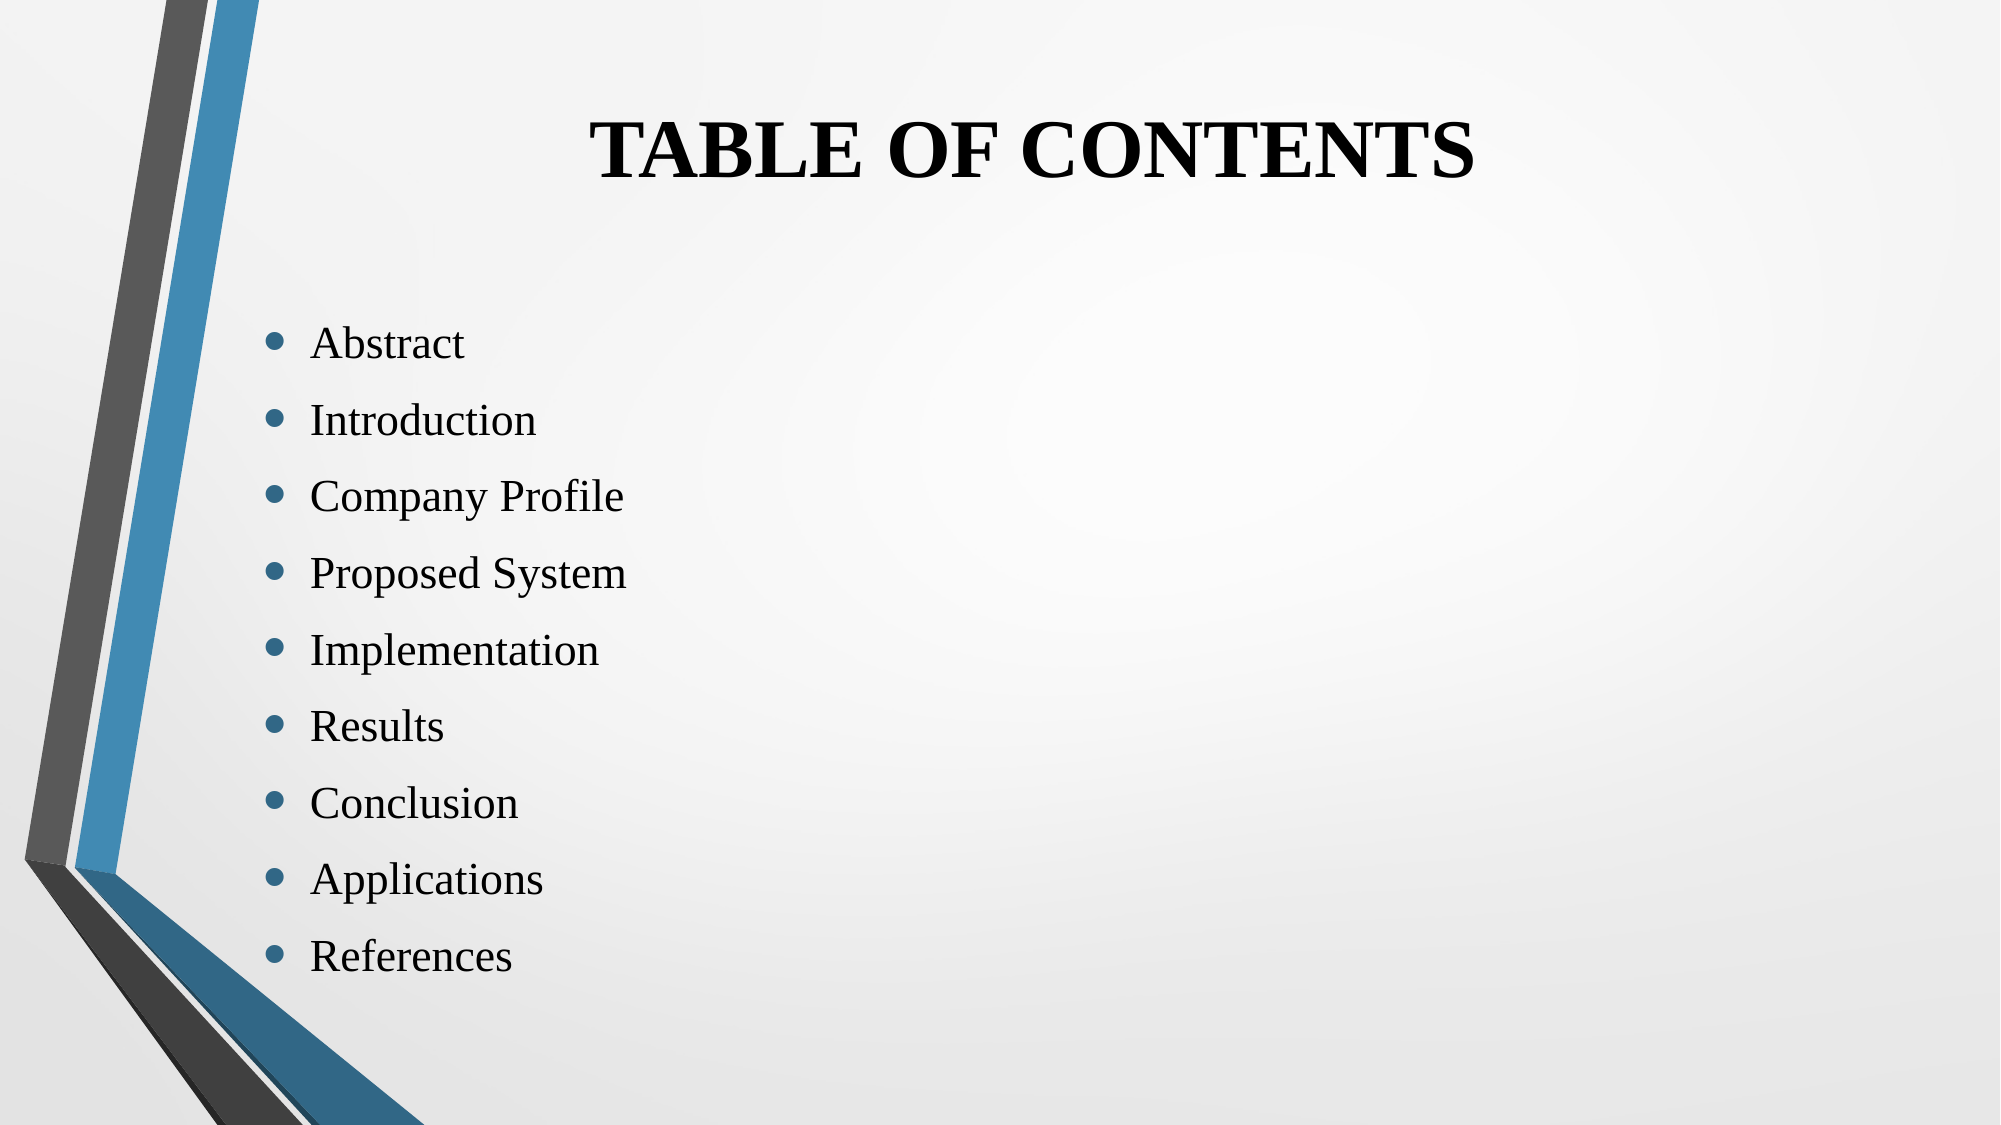

# TABLE OF CONTENTS
Abstract
Introduction
Company Profile
Proposed System
Implementation
Results
Conclusion
Applications
References